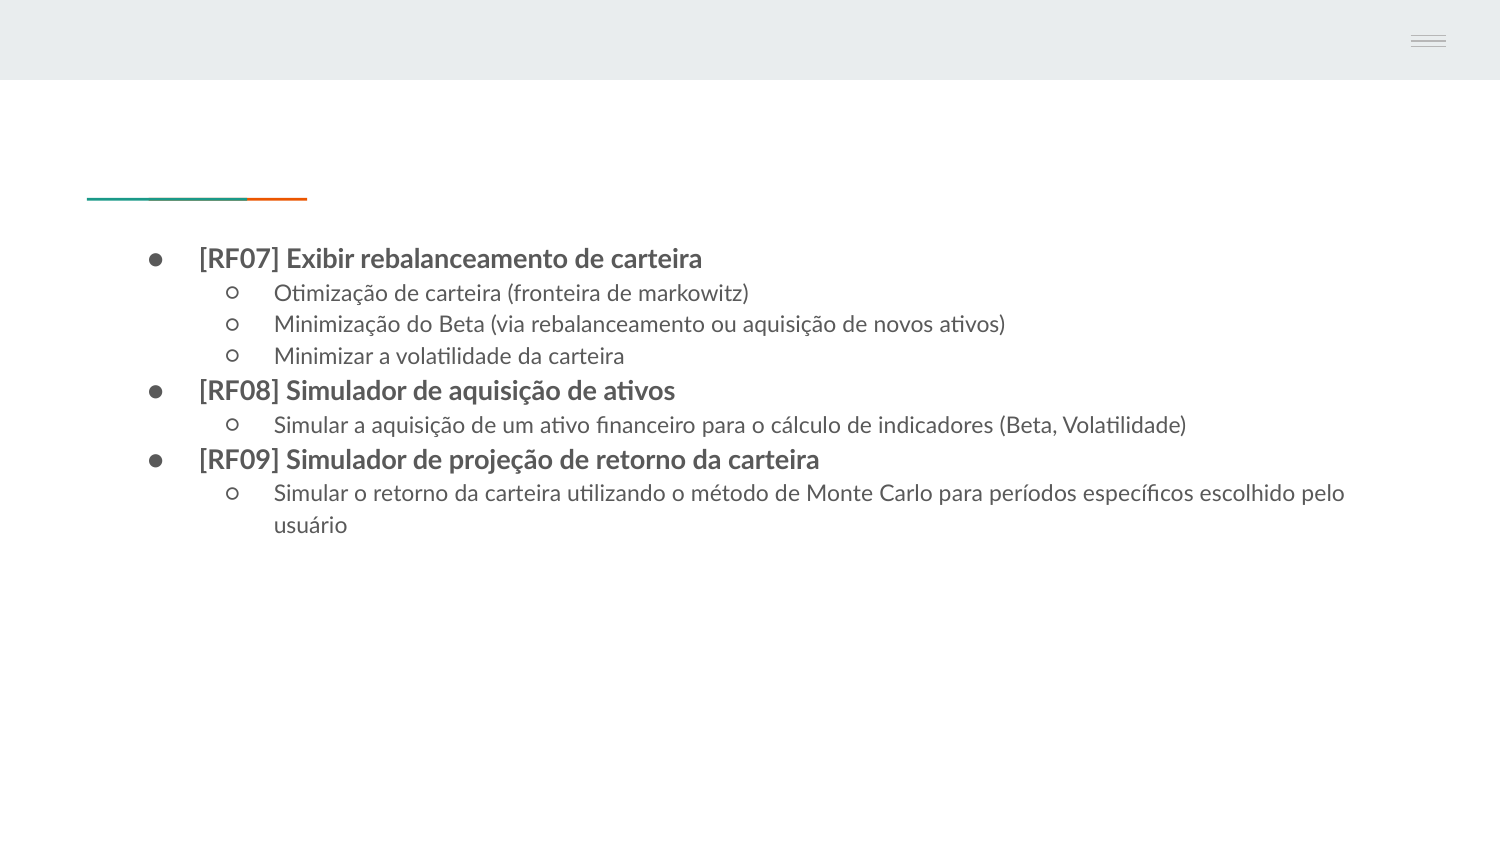

[RF07] Exibir rebalanceamento de carteira
Otimização de carteira (fronteira de markowitz)
Minimização do Beta (via rebalanceamento ou aquisição de novos ativos)
Minimizar a volatilidade da carteira
[RF08] Simulador de aquisição de ativos
Simular a aquisição de um ativo financeiro para o cálculo de indicadores (Beta, Volatilidade)
[RF09] Simulador de projeção de retorno da carteira
Simular o retorno da carteira utilizando o método de Monte Carlo para períodos específicos escolhido pelo usuário